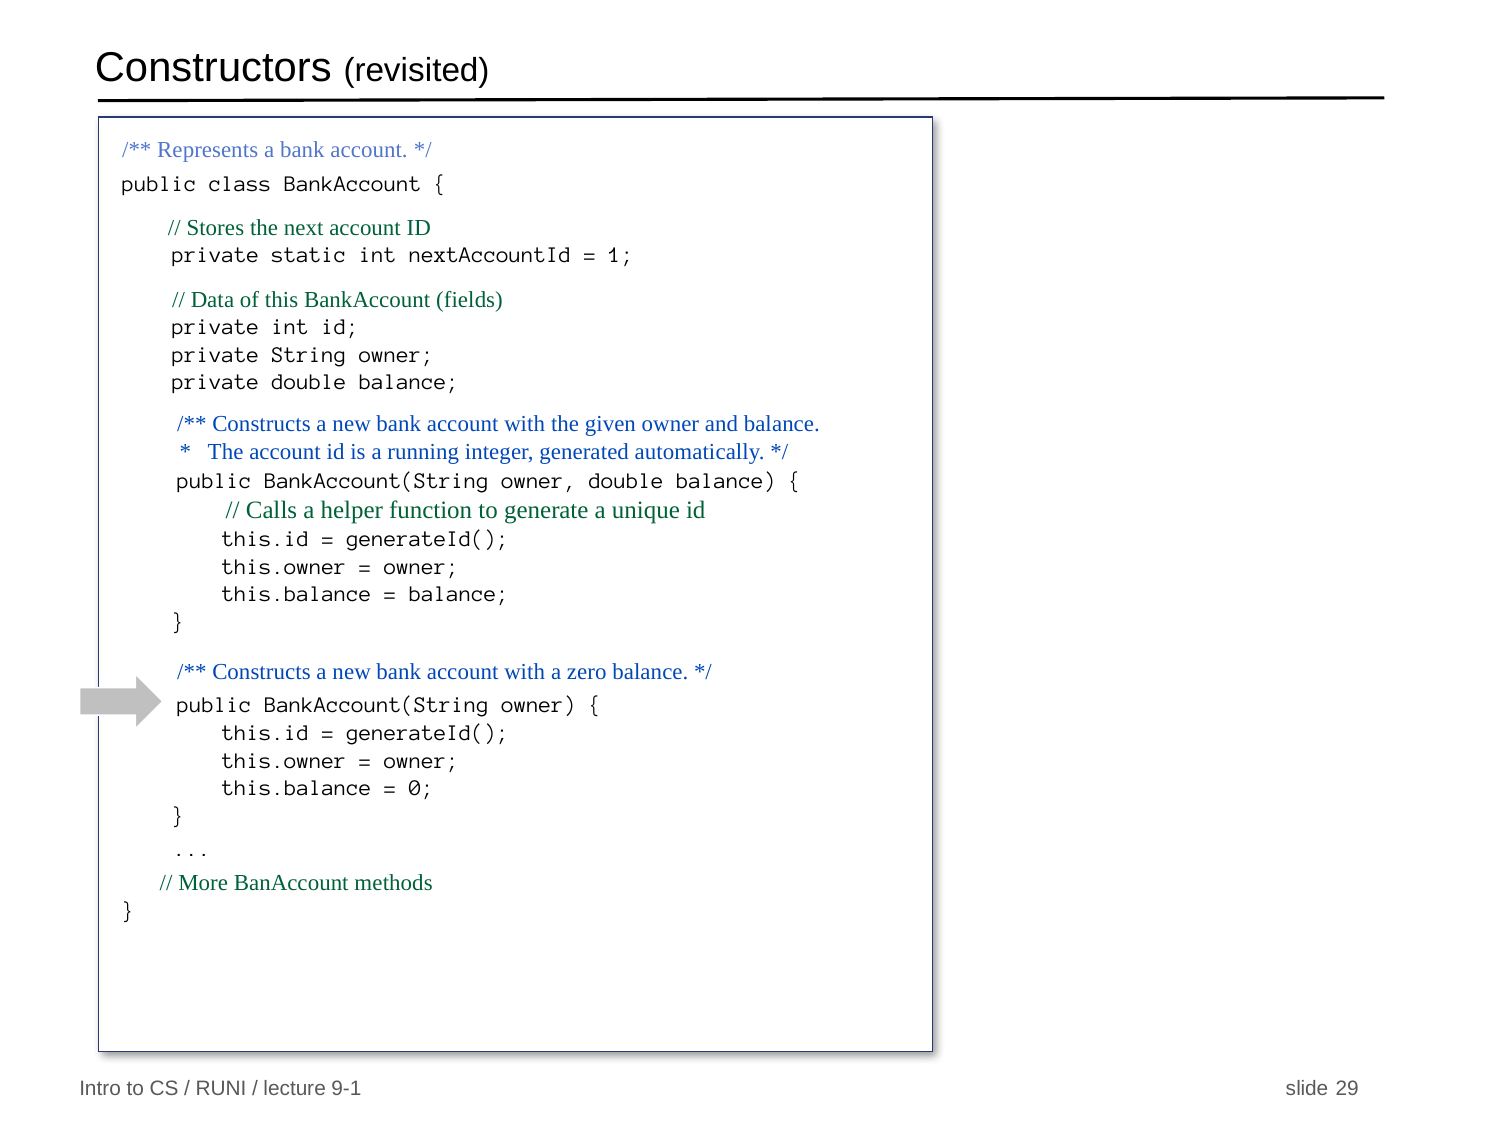

# Constructors (revisited)
/** Represents a bank account. */
public class BankAccount {
        // Stores the next account ID
    private static int nextAccountId = 1;
    // Data of this BankAccount (fields)
    private int id;
    private String owner;
    private double balance;
    /** Constructs a new bank account with the given owner and balance.
          *   The account id is a running integer, generated automatically. */
    public BankAccount(String owner, double balance) {
                  // Calls a helper function to generate a unique id
        this.id = generateId();
        this.owner = owner;
        this.balance = balance;
    }
    /** Constructs a new bank account with a zero balance. */
    public BankAccount(String owner) {
        this.id = generateId();
        this.owner = owner;
        this.balance = 0;
    }
         ...
   // More BanAccount methods
}